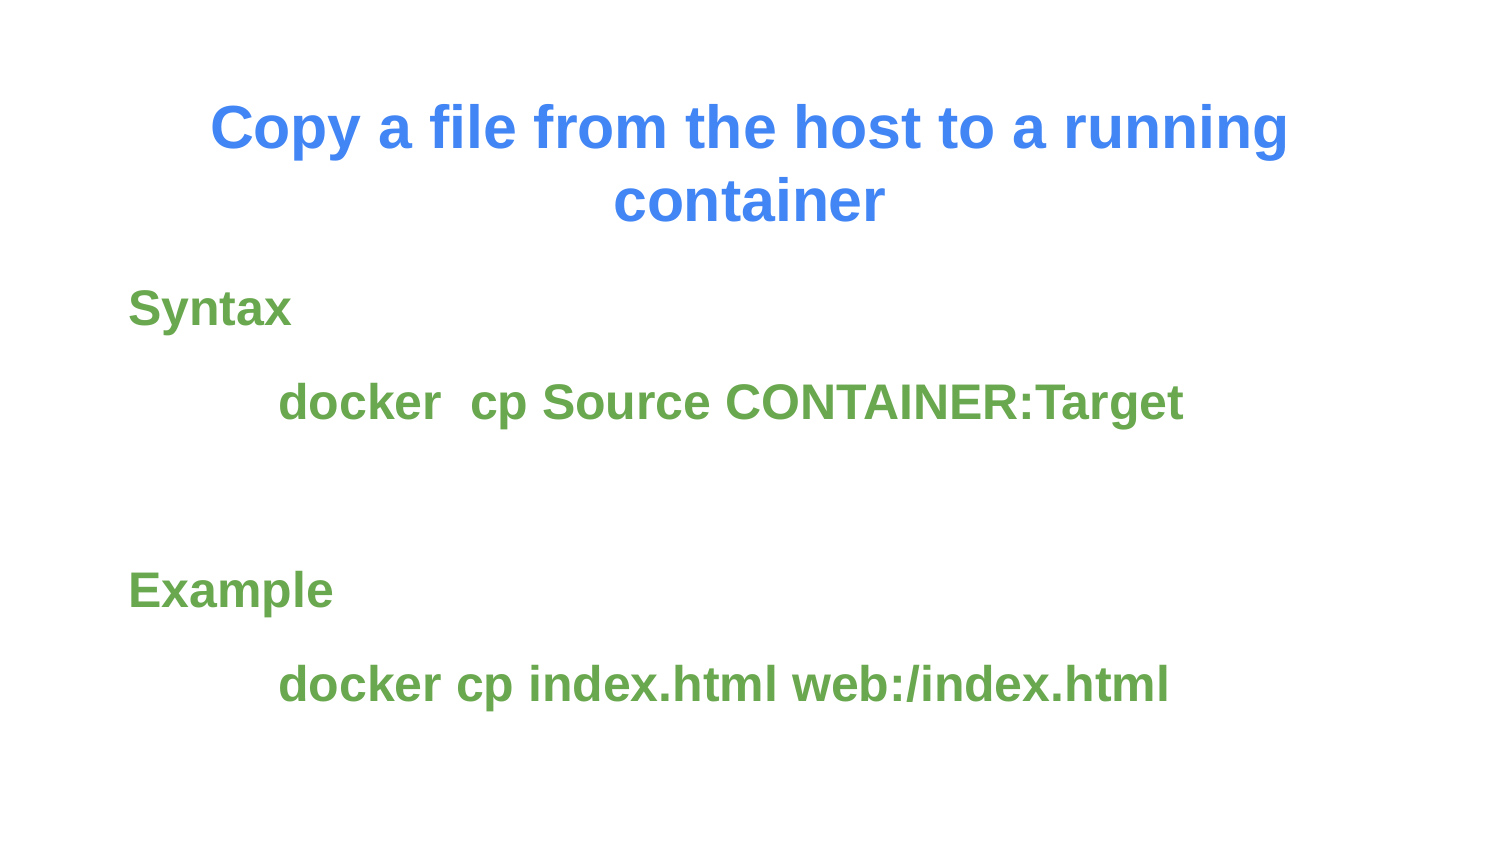

# Copy a file from the host to a running container
Syntax
	docker  cp Source CONTAINER:Target

Example
	docker cp index.html web:/index.html